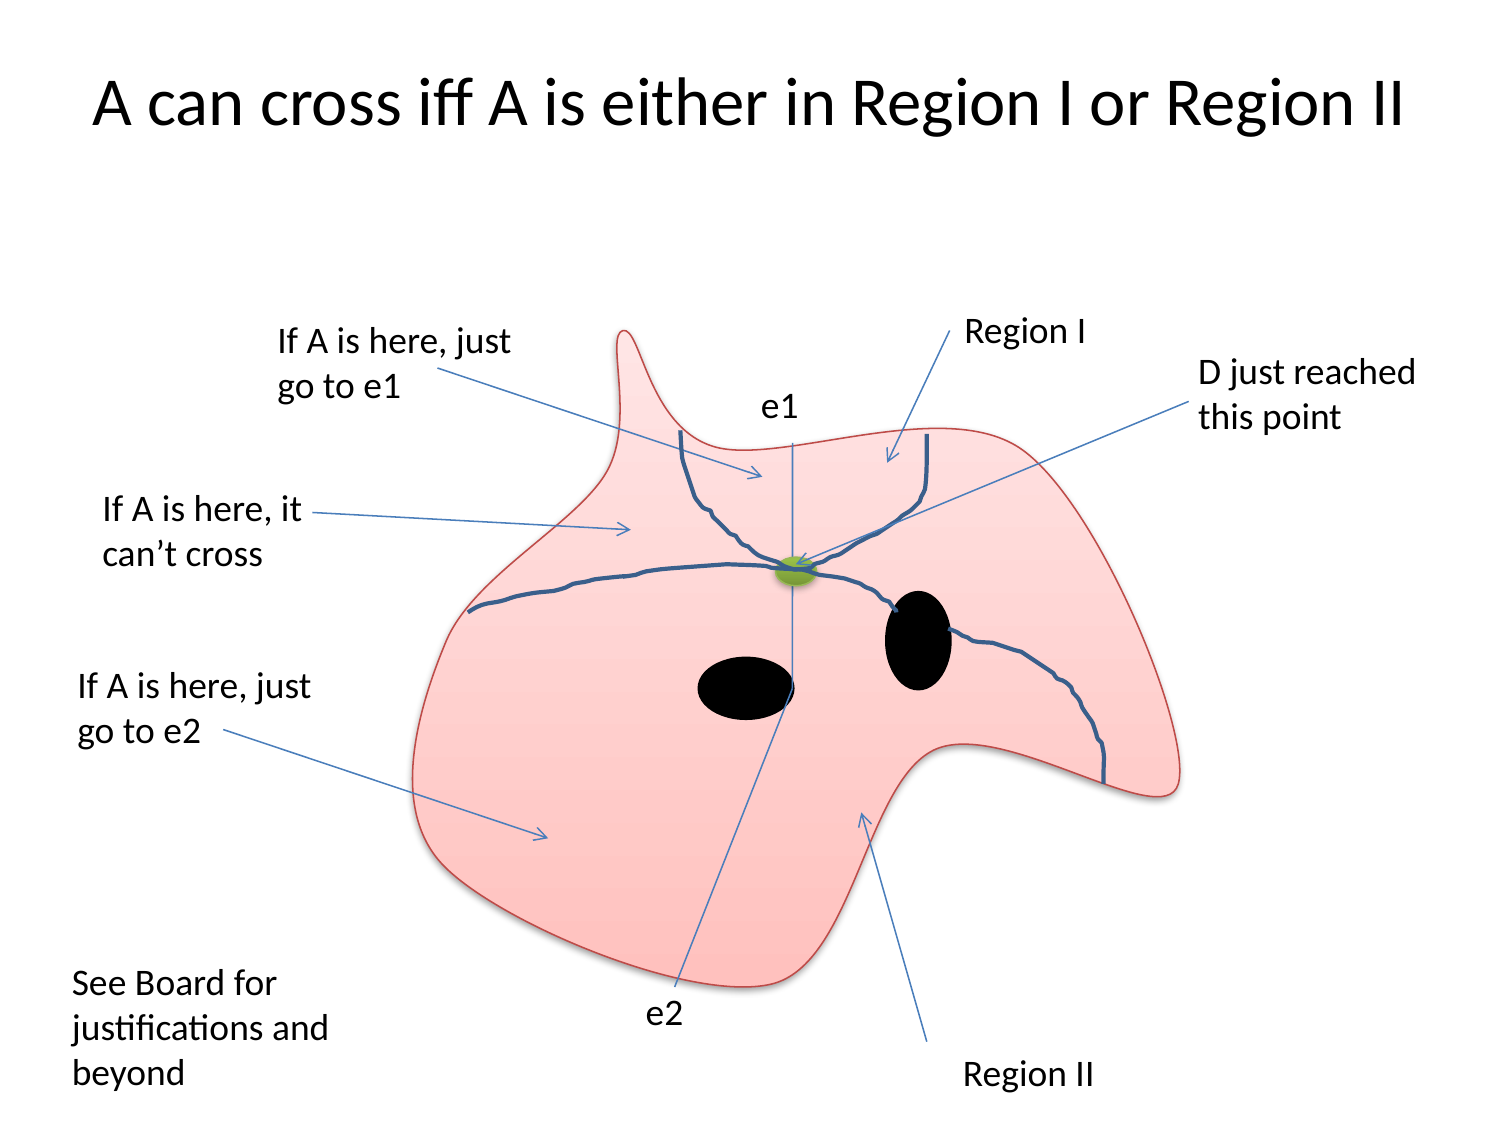

# A can cross iff A is either in Region I or Region II
Region I

If A is here, just go to e1

e1

e2
D just reached this point
If A is here, it can’t cross

Region II
If A is here, just go to e2
See Board for justifications and beyond